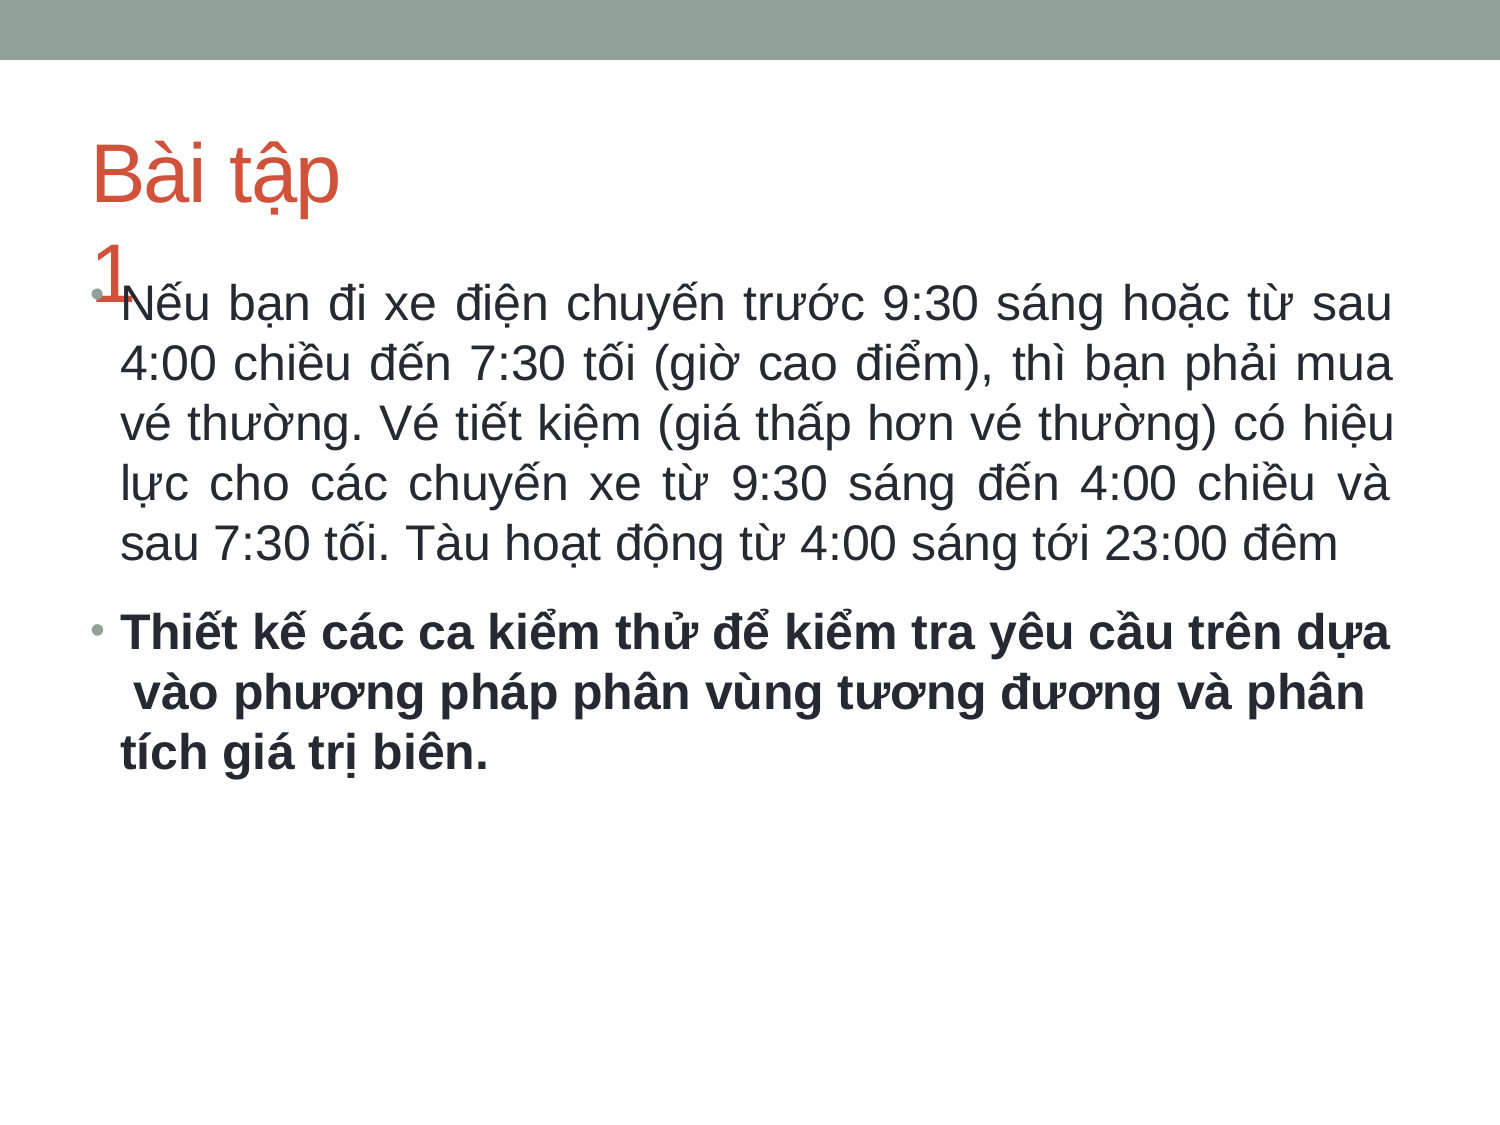

# Bài tập 1
Nếu bạn đi xe điện chuyến trước 9:30 sáng hoặc từ sau  4:00 chiều đến 7:30 tối (giờ cao điểm), thì bạn phải mua  vé thường. Vé tiết kiệm (giá thấp hơn vé thường) có hiệu  lực cho các chuyến xe từ 9:30 sáng đến 4:00 chiều và  sau 7:30 tối. Tàu hoạt động từ 4:00 sáng tới 23:00 đêm
Thiết kế các ca kiểm thử để kiểm tra yêu cầu trên dựa  vào phương pháp phân vùng tương đương và phân  tích giá trị biên.